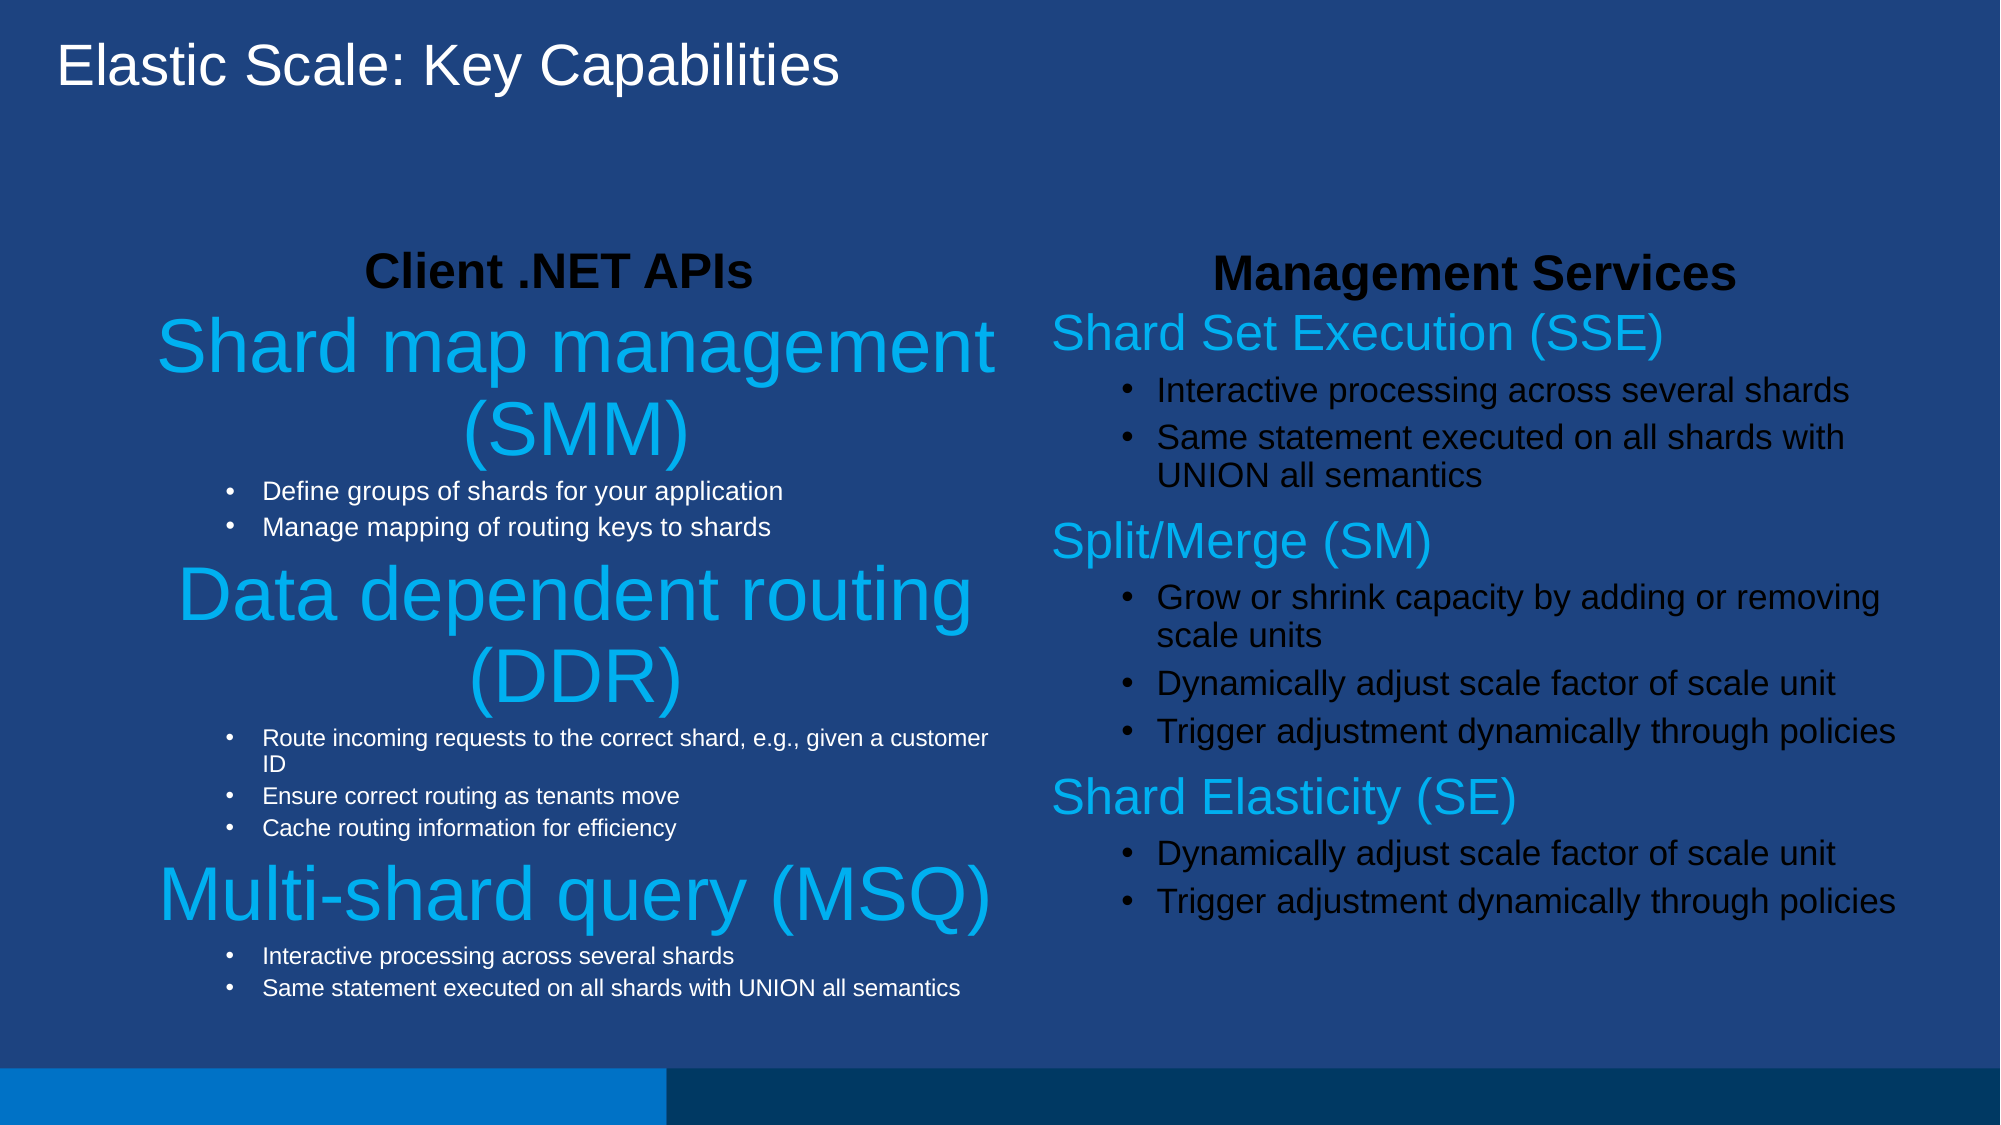

# Elastic Scale: Key Capabilities
Client .NET APIs
Management Services
Shard map management (SMM)
Define groups of shards for your application
Manage mapping of routing keys to shards
Data dependent routing (DDR)
Route incoming requests to the correct shard, e.g., given a customer ID
Ensure correct routing as tenants move
Cache routing information for efficiency
Multi-shard query (MSQ)
Interactive processing across several shards
Same statement executed on all shards with UNION all semantics

Shard Set Execution (SSE)
Interactive processing across several shards
Same statement executed on all shards with UNION all semantics
Split/Merge (SM)
Grow or shrink capacity by adding or removing scale units
Dynamically adjust scale factor of scale unit
Trigger adjustment dynamically through policies
Shard Elasticity (SE)
Dynamically adjust scale factor of scale unit
Trigger adjustment dynamically through policies